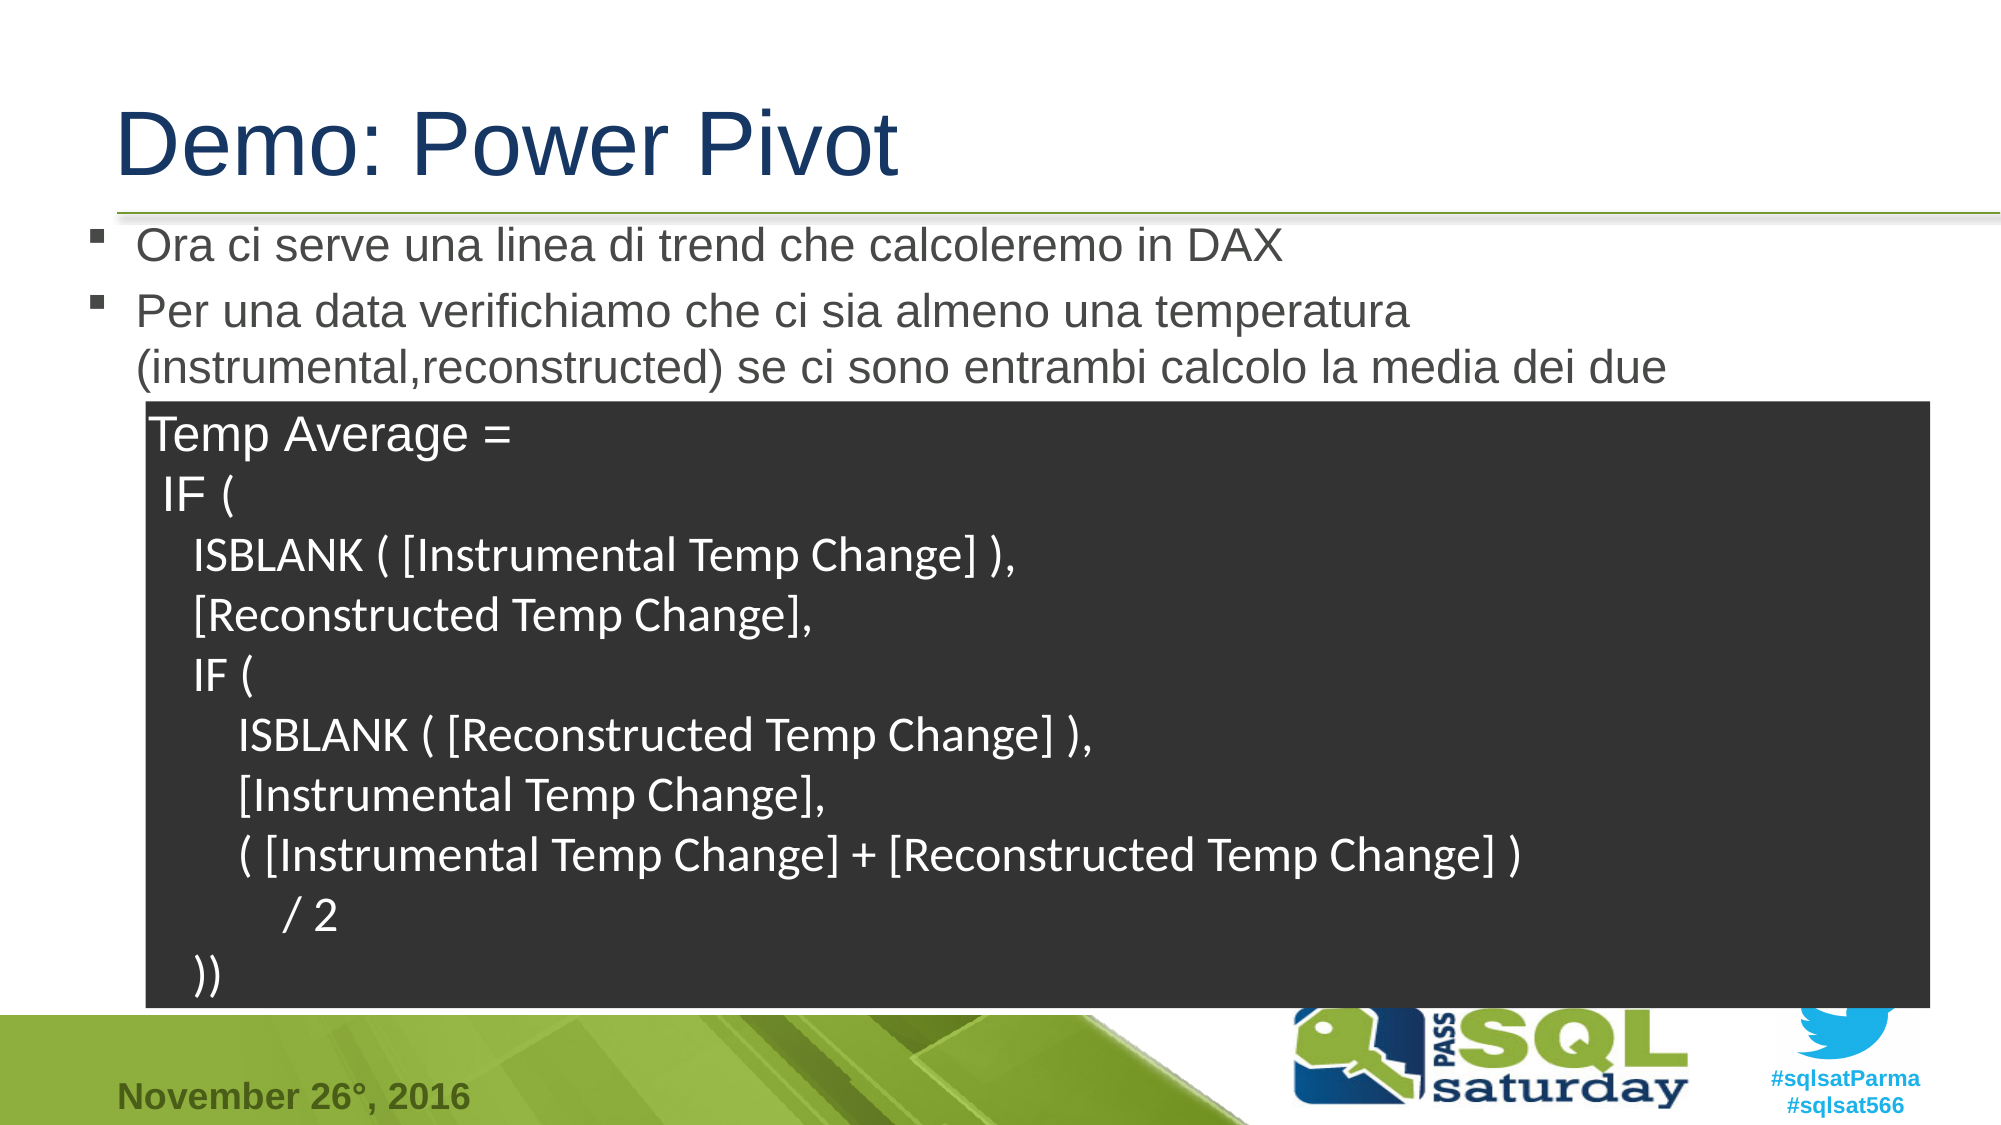

# Demo: Power Pivot
Ora ci serve una linea di trend che calcoleremo in DAX
Per una data verifichiamo che ci sia almeno una temperatura (instrumental,reconstructed) se ci sono entrambi calcolo la media dei due

Temp Average =
 IF (
    ISBLANK ( [Instrumental Temp Change] ),
    [Reconstructed Temp Change],
    IF (
        ISBLANK ( [Reconstructed Temp Change] ),
        [Instrumental Temp Change],
        ( [Instrumental Temp Change] + [Reconstructed Temp Change] )
            / 2
    ))